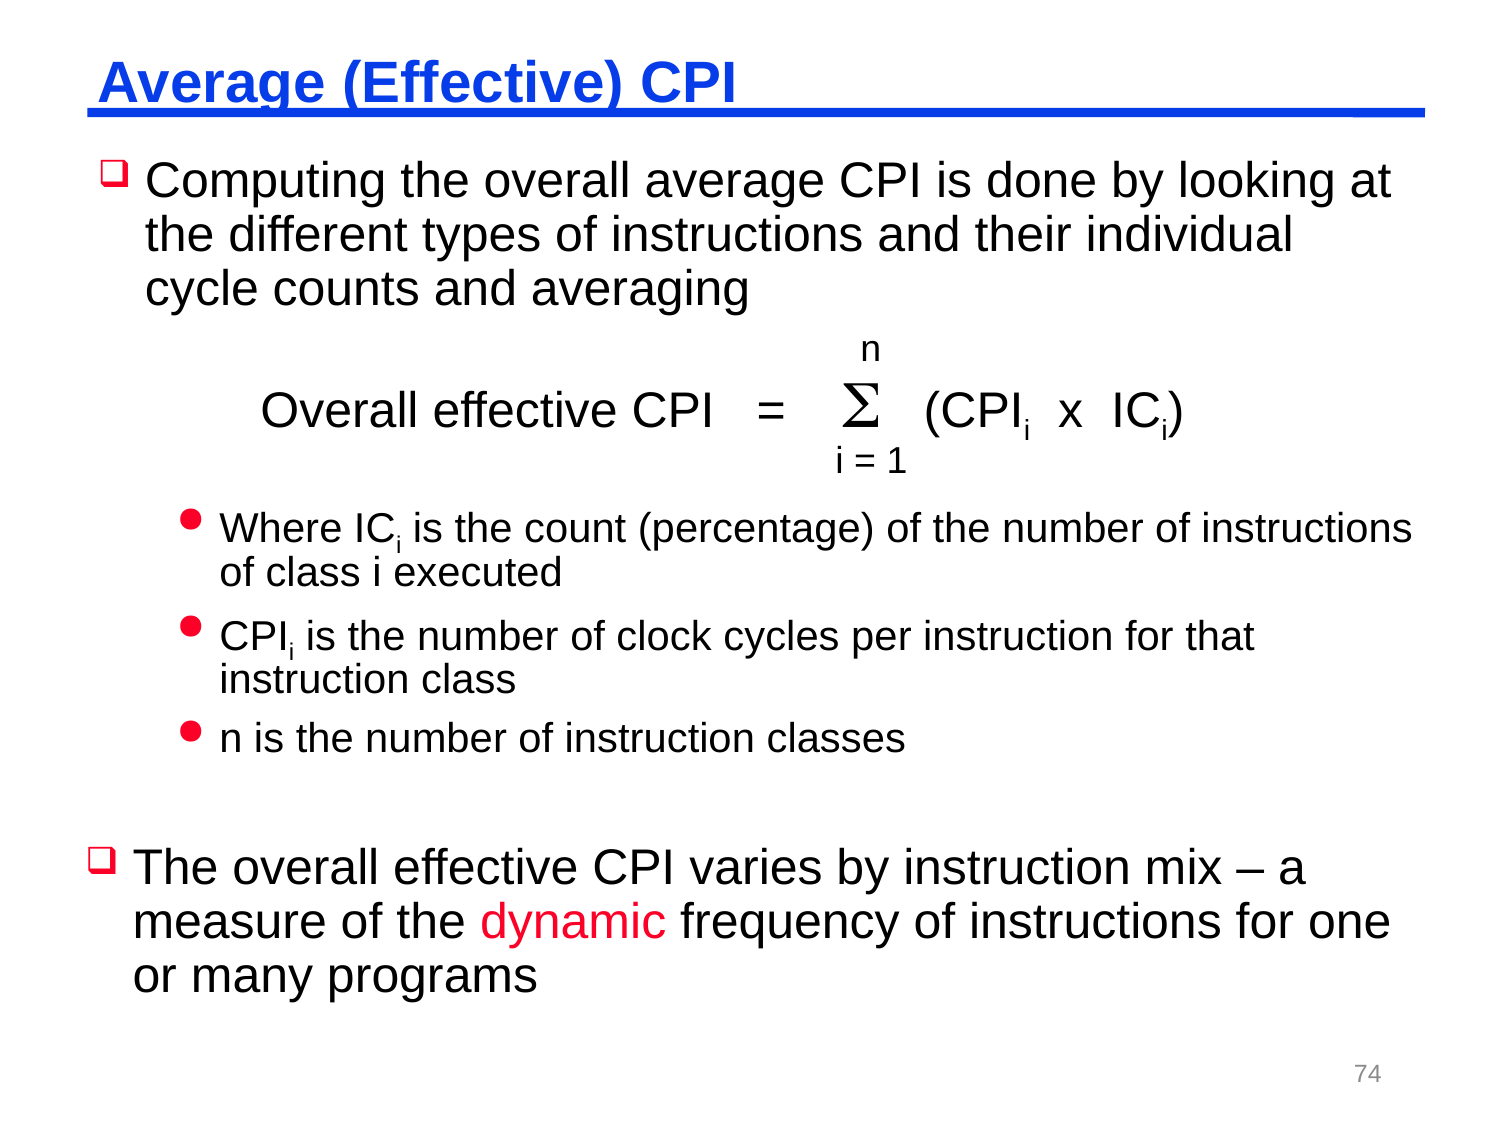

# Average (Effective) CPI
Computing the overall average CPI is done by looking at the different types of instructions and their individual cycle counts and averaging
n
Overall effective CPI   =    Σ   (CPIi  x  ICi)
i = 1
Where ICi is the count (percentage) of the number of instructions of class i executed
CPIi is the number of clock cycles per instruction for that instruction class
n is the number of instruction classes
The overall effective CPI varies by instruction mix – a measure of the dynamic frequency of instructions for one or many programs
74